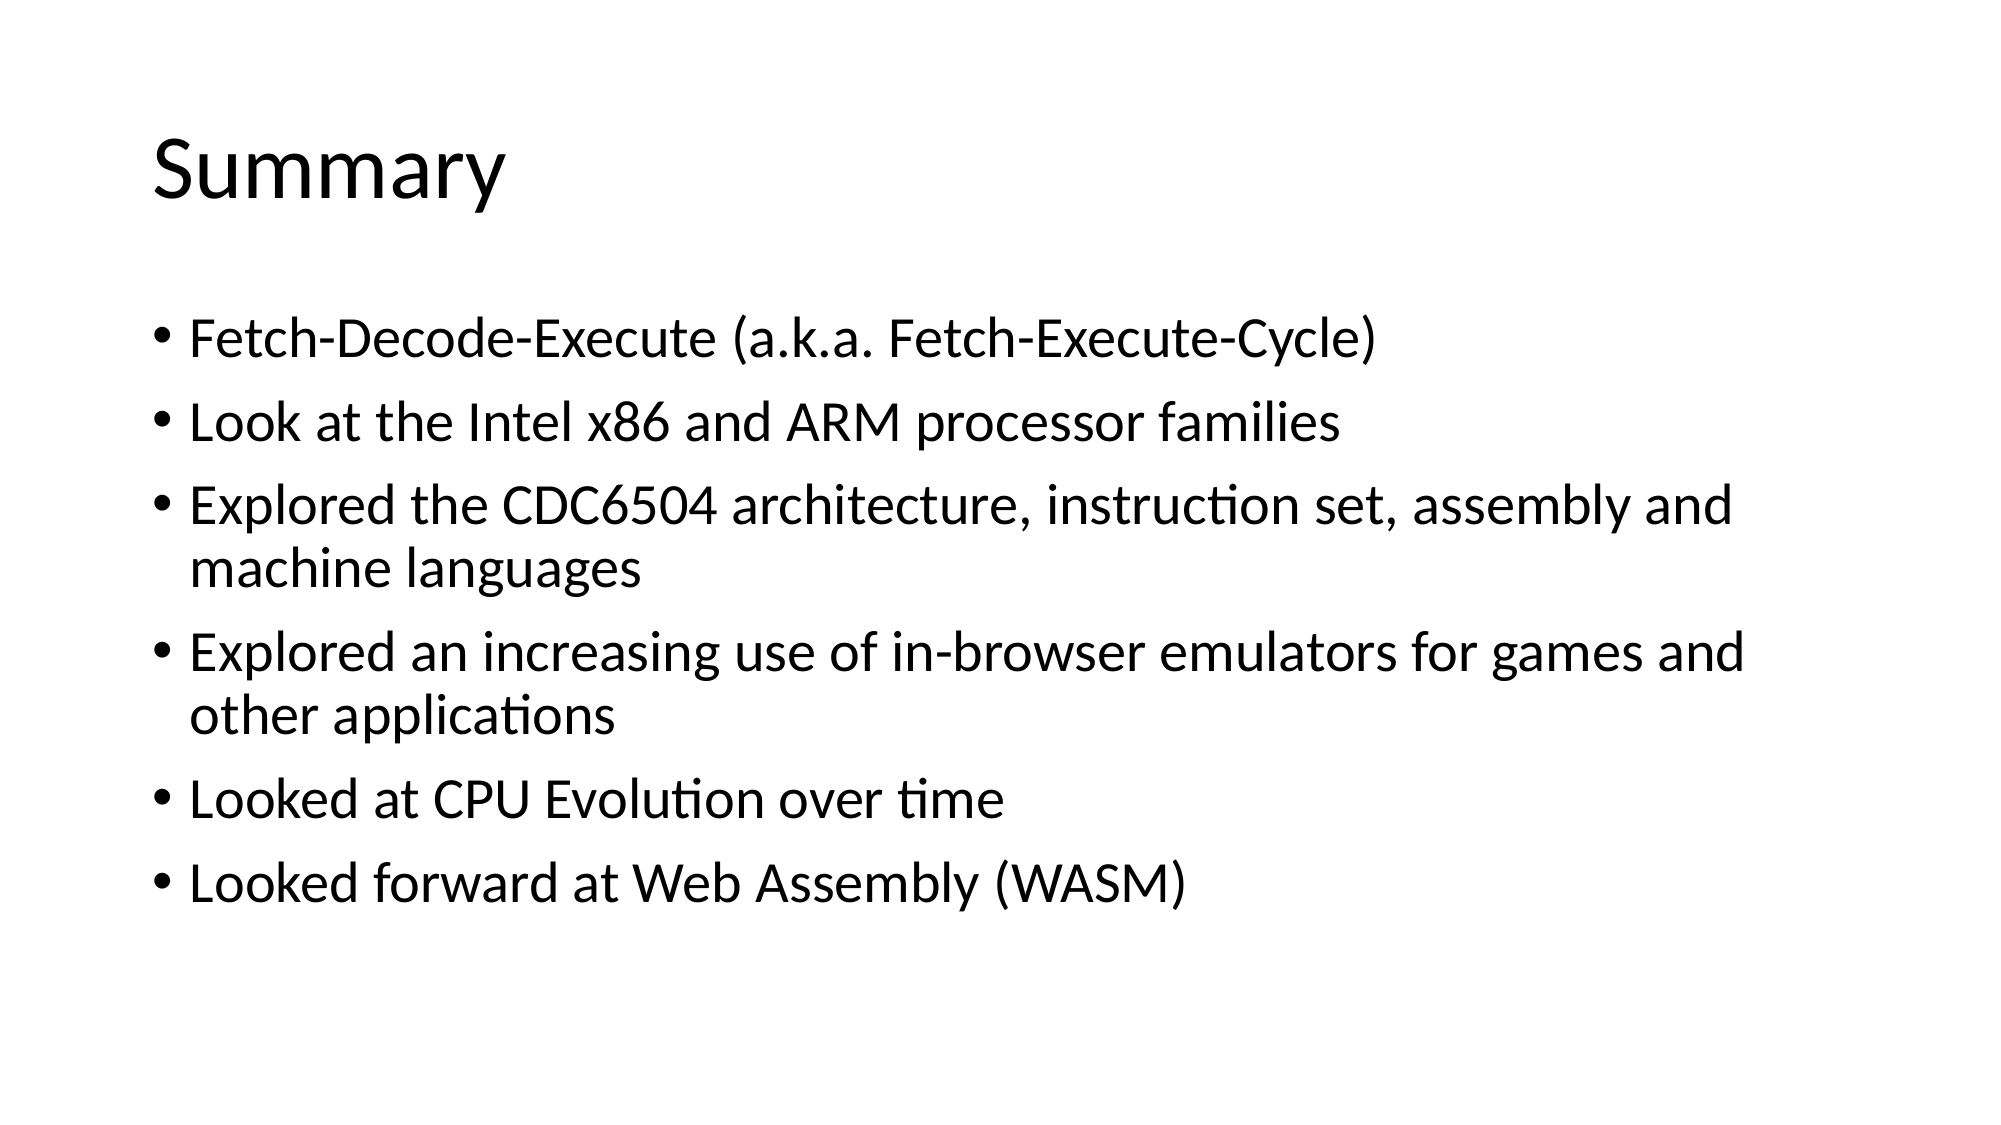

# Summary
Fetch-Decode-Execute (a.k.a. Fetch-Execute-Cycle)
Look at the Intel x86 and ARM processor families
Explored the CDC6504 architecture, instruction set, assembly and machine languages
Explored an increasing use of in-browser emulators for games and other applications
Looked at CPU Evolution over time
Looked forward at Web Assembly (WASM)